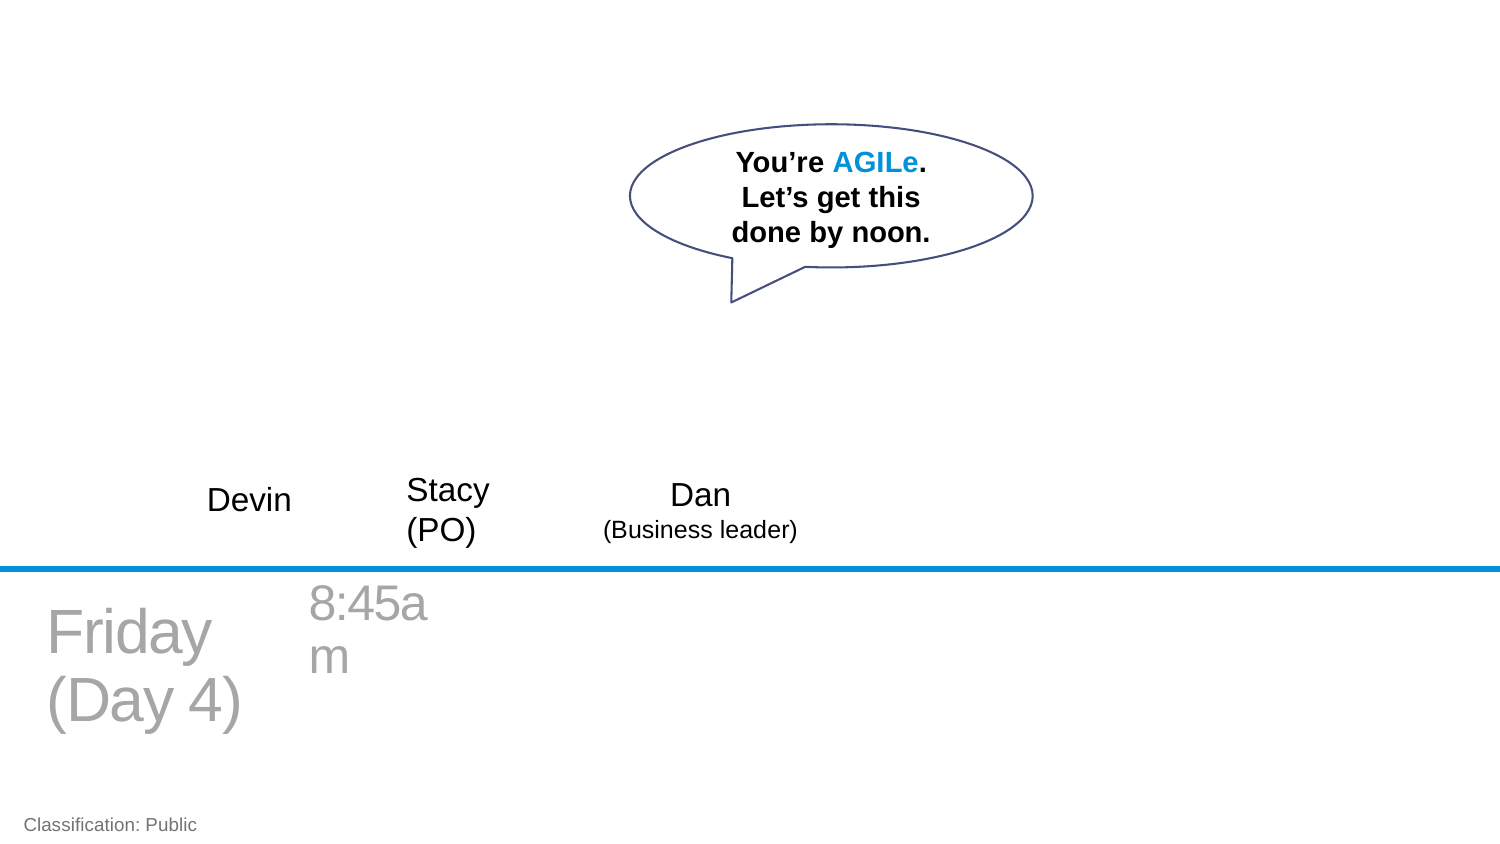

You’re AGILe. Let’s get this done by noon.
Stacy
(PO)
Devin
Dan
(Business leader)
8:45am
Friday
(Day 4)